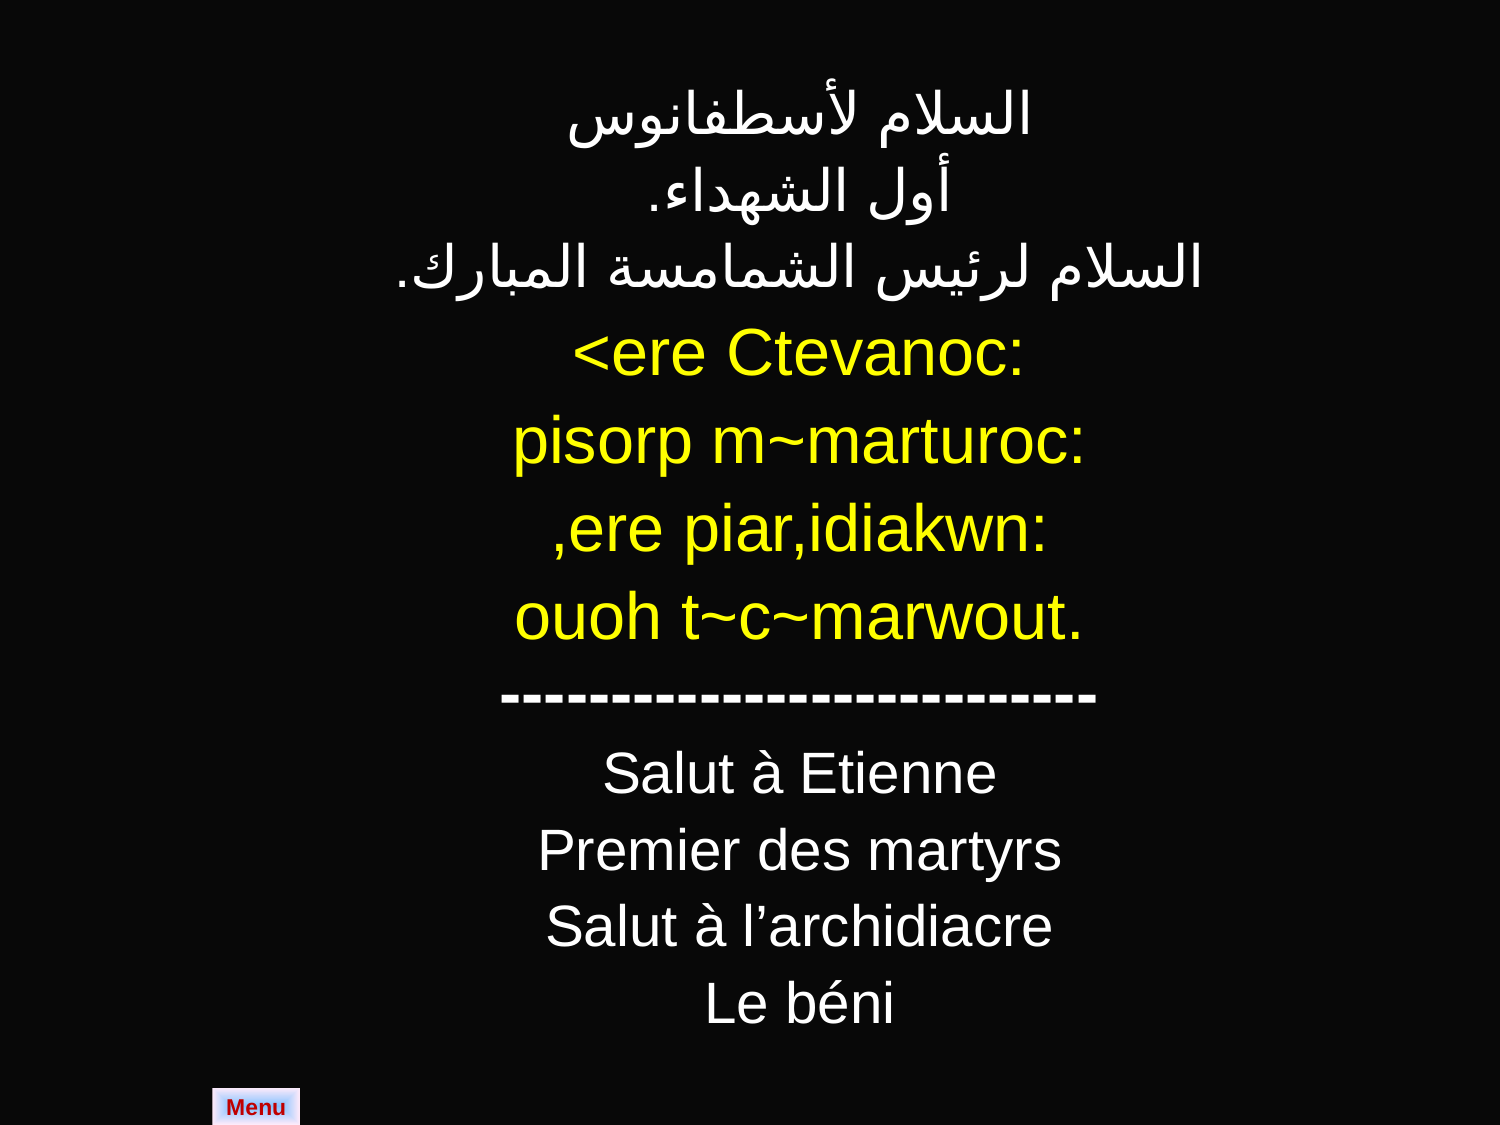

| السلام لأسطفانوس أول الشهداء. السلام لرئيس الشمامسة المبارك. |
| --- |
| <ere Ctevanoc: pisorp m~marturoc: ,ere piar,idiakwn: ouoh t~c~marwout. |
| --------------------------- Salut à Etienne Premier des martyrs Salut à l’archidiacre Le béni |
Menu